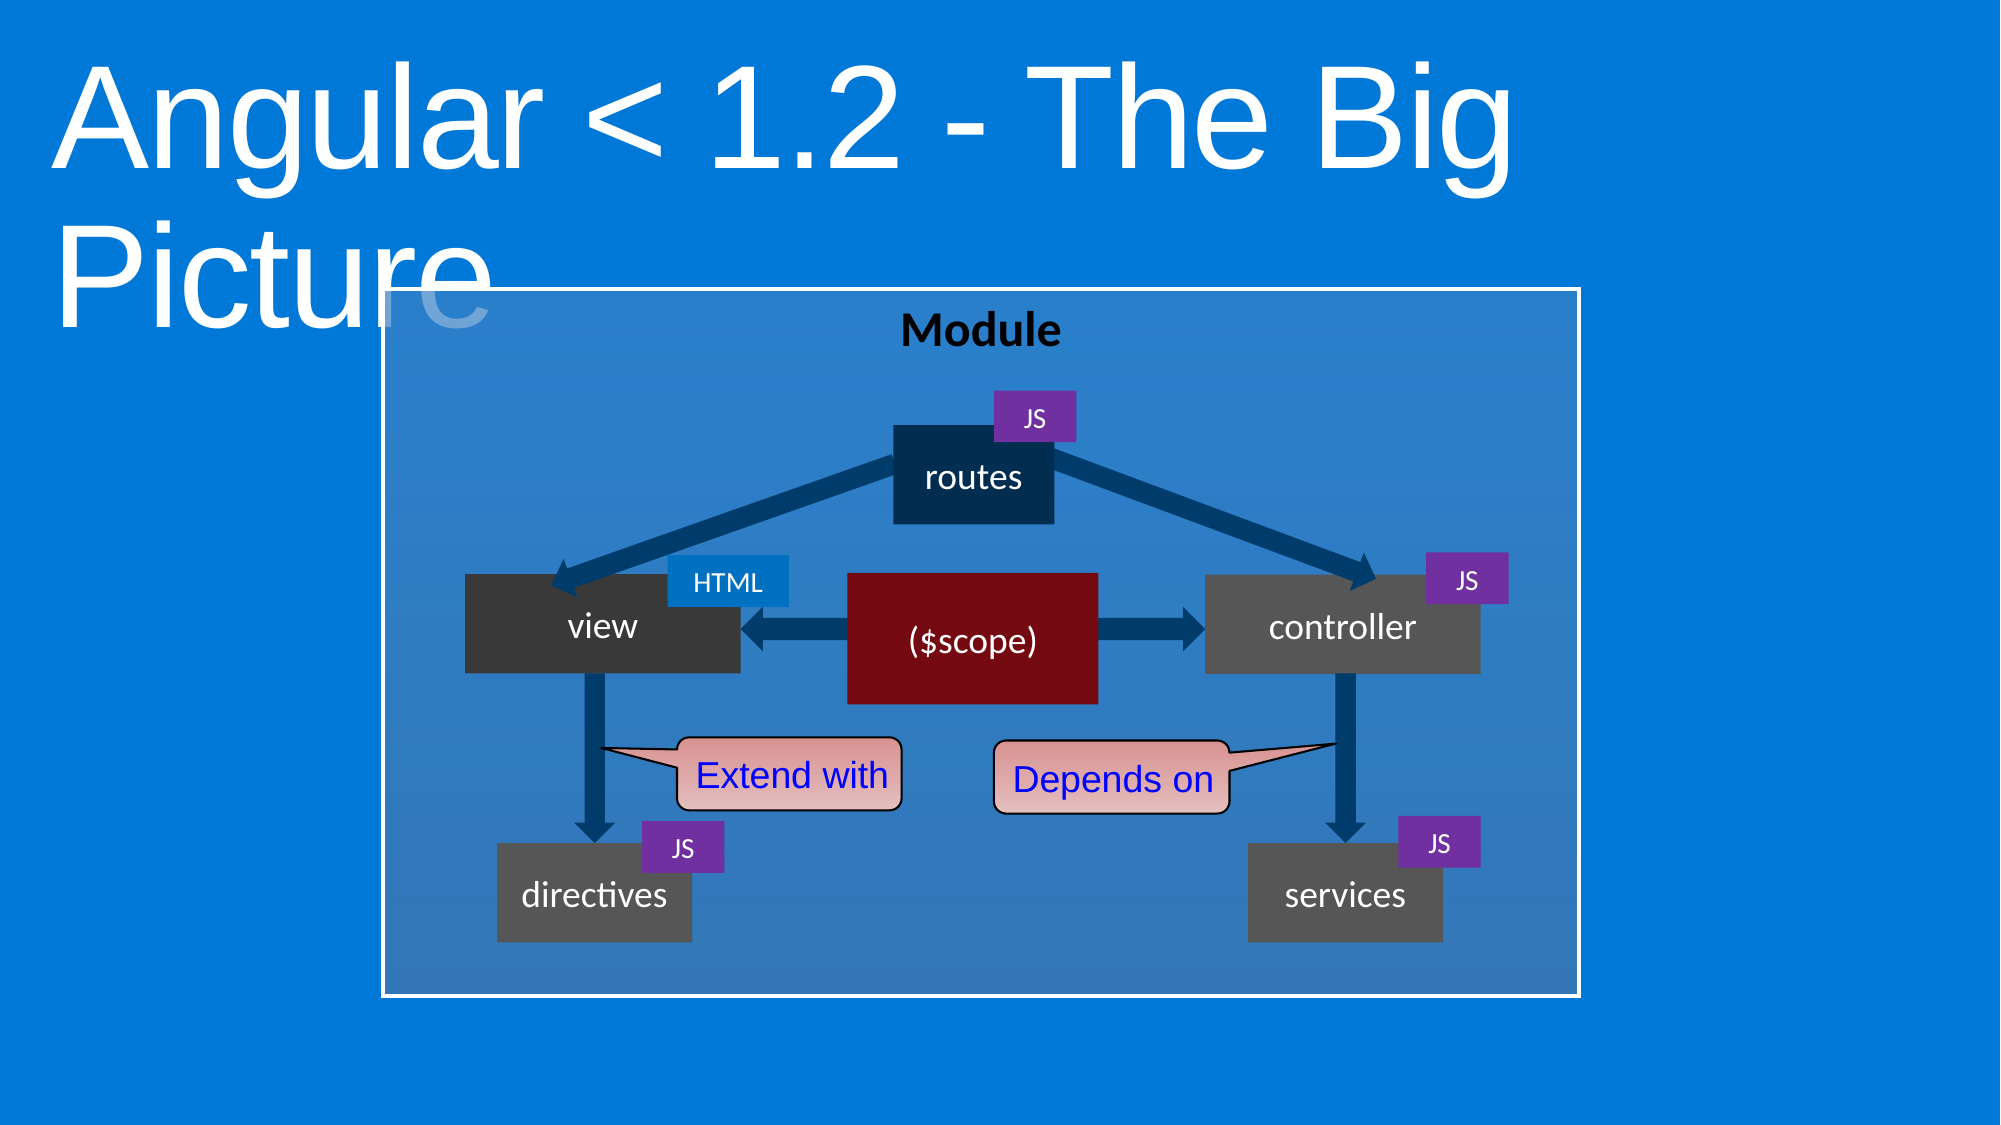

# Angular < 1.2 - The Big Picture
Module
JS
routes

JS
HTML
($scope)
view
controller

Extend with

Depends on
JS
JS
directives
services